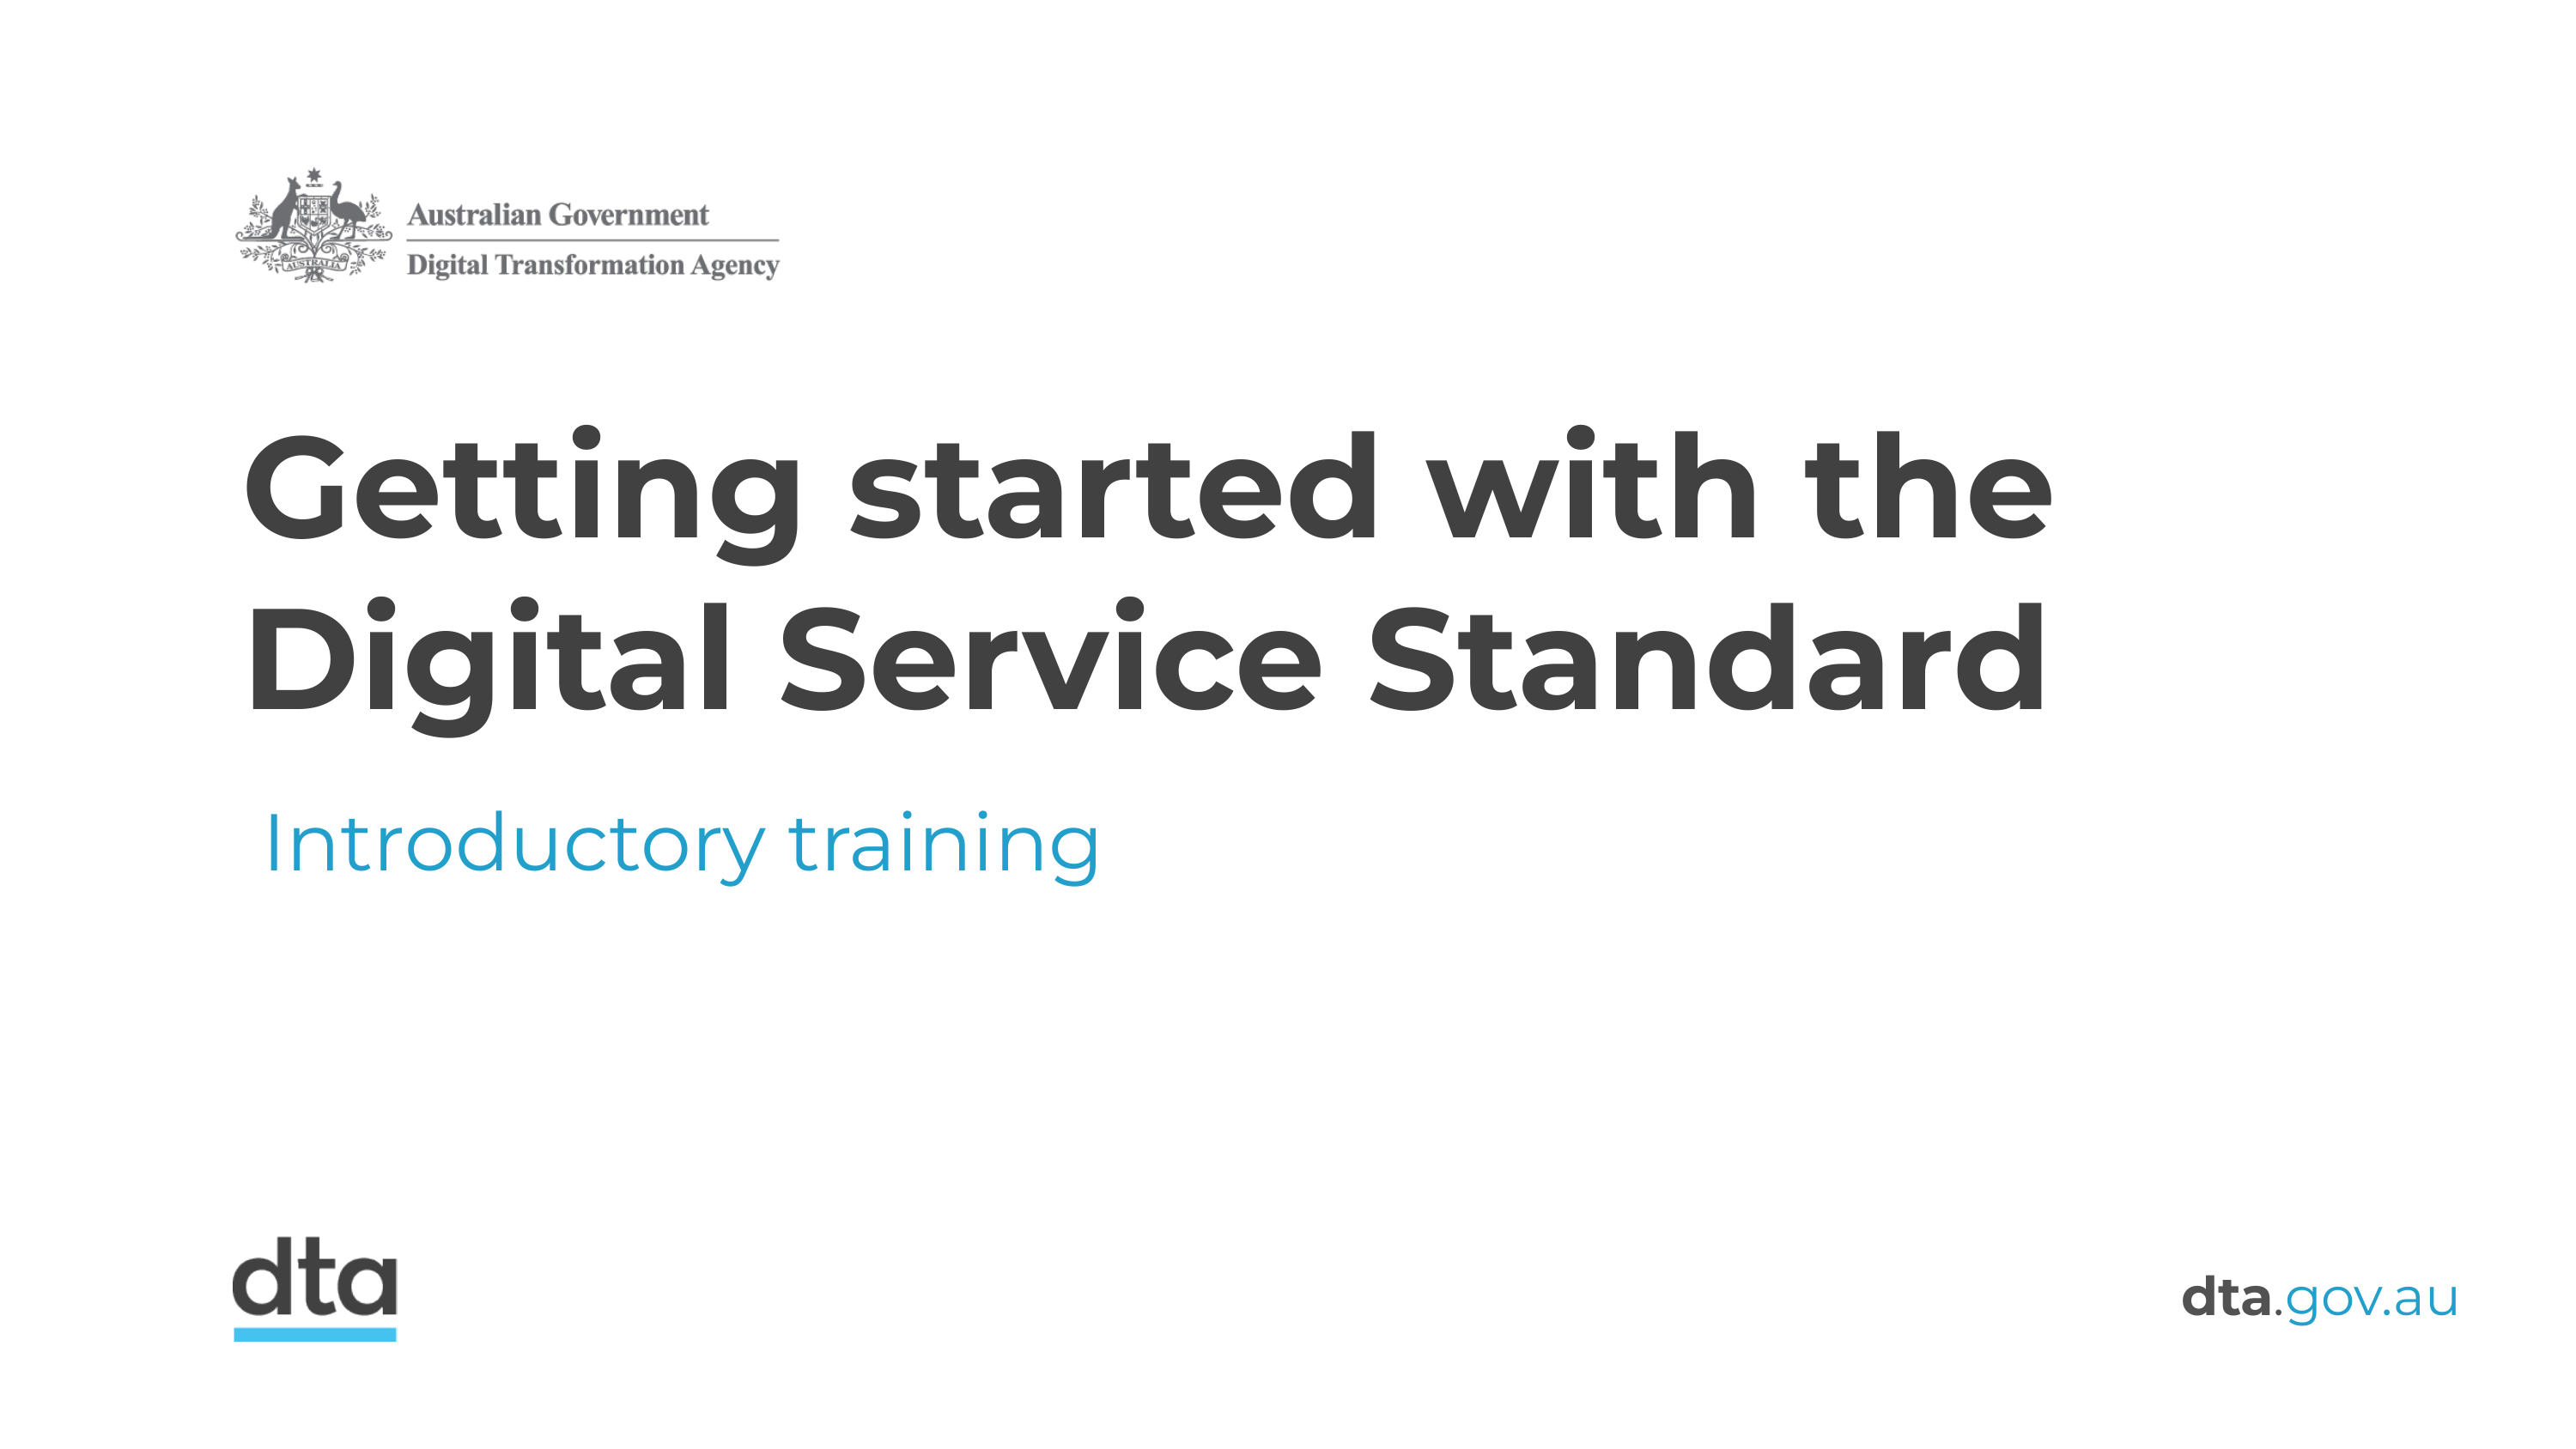

# Getting started with the Digital Service Standard
Introductory training